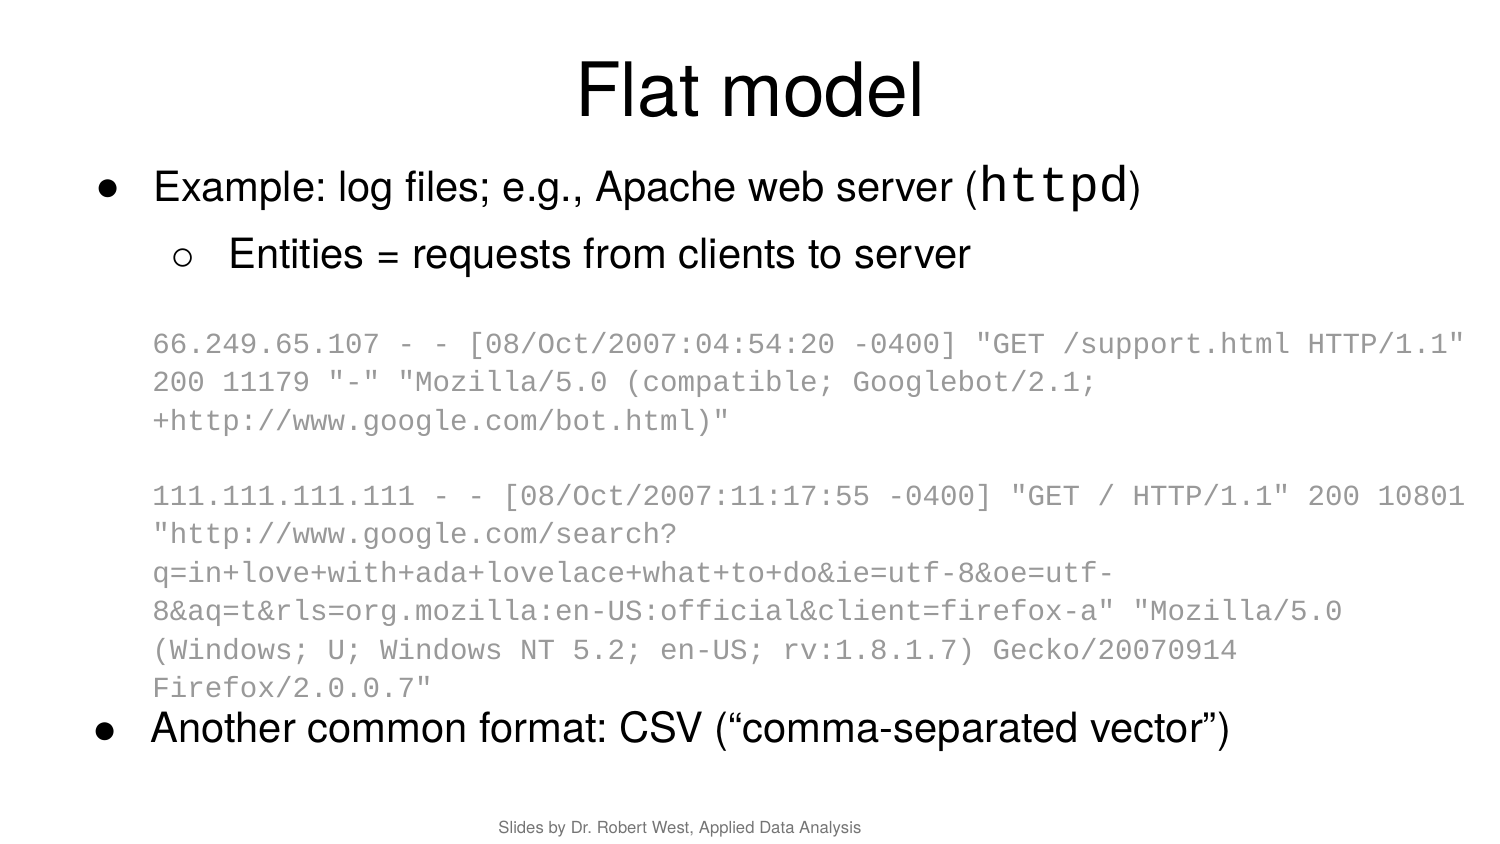

# Flat model
Example: log files; e.g., Apache web server (httpd)
Entities = requests from clients to server

66.249.65.107 - - [08/Oct/2007:04:54:20 -0400] "GET /support.html HTTP/1.1" 200 11179 "-" "Mozilla/5.0 (compatible; Googlebot/2.1; +http://www.google.com/bot.html)"

111.111.111.111 - - [08/Oct/2007:11:17:55 -0400] "GET / HTTP/1.1" 200 10801 "http://www.google.com/search?q=in+love+with+ada+lovelace+what+to+do&ie=utf-8&oe=utf-8&aq=t&rls=org.mozilla:en-US:official&client=firefox-a" "Mozilla/5.0 (Windows; U; Windows NT 5.2; en-US; rv:1.8.1.7) Gecko/20070914 Firefox/2.0.0.7"

Another common format: CSV (“comma-separated vector”)
Slides by Dr. Robert West, Applied Data Analysis